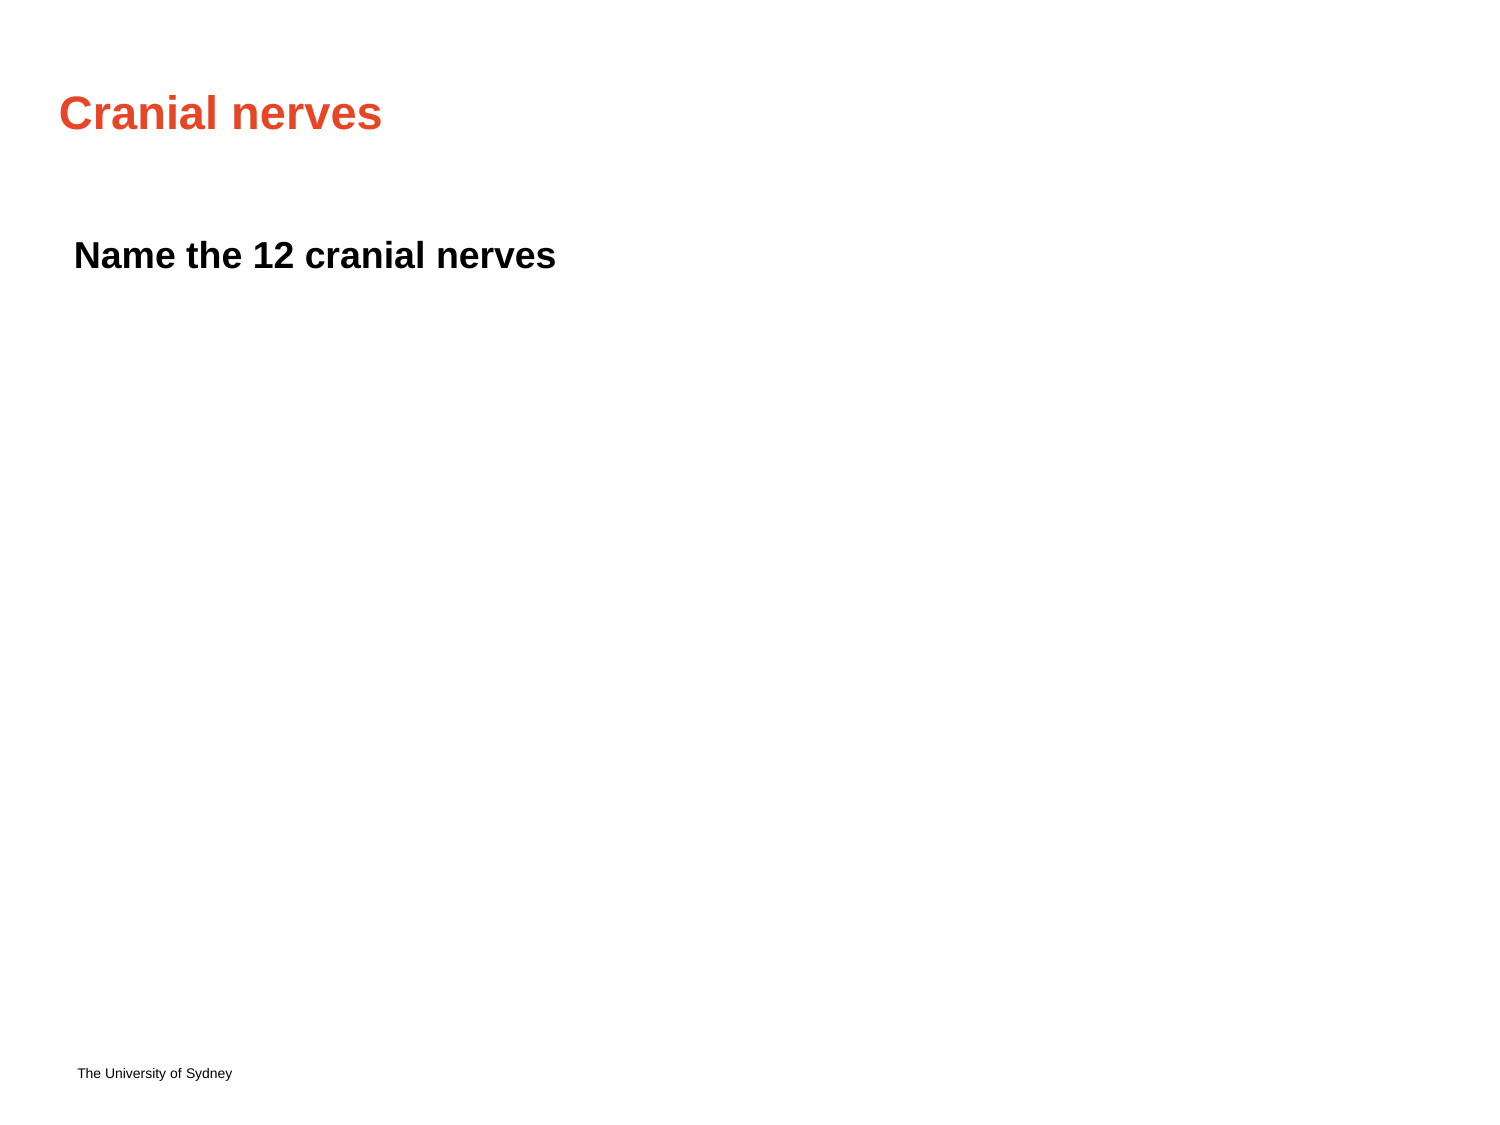

# Cranial nerves
Name the 12 cranial nerves